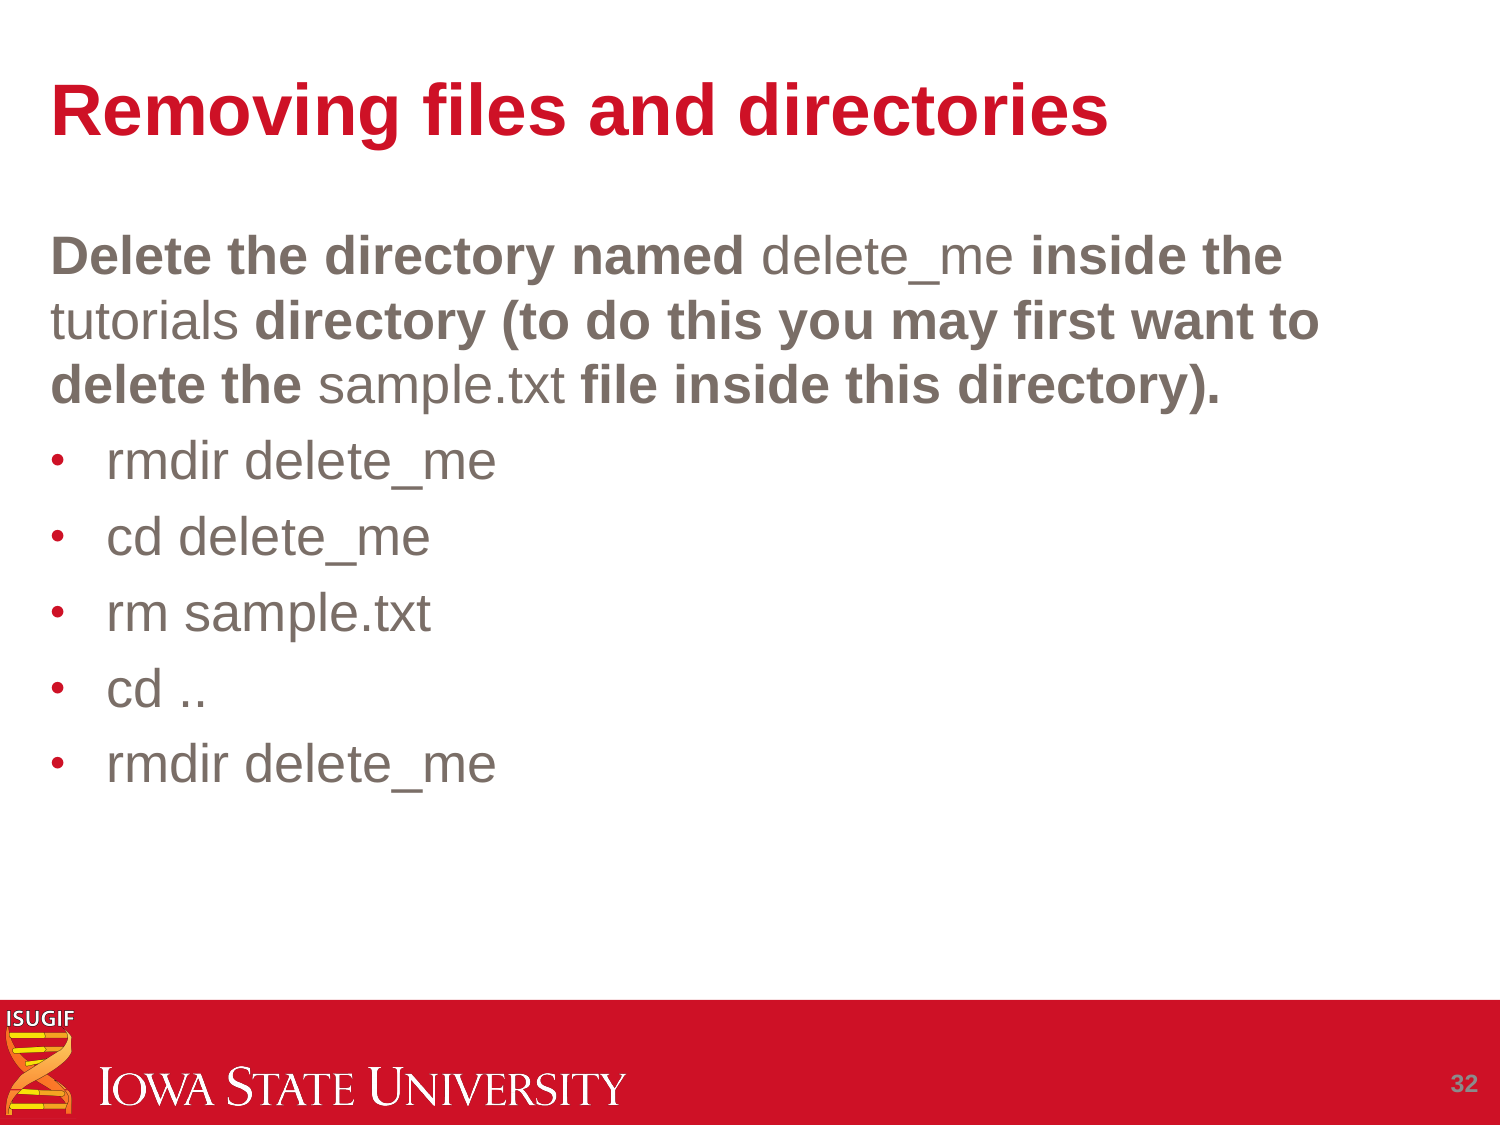

# Removing files and directories
Delete the directory named delete_me inside the tutorials directory (to do this you may first want to delete the sample.txt file inside this directory).
rmdir delete_me
cd delete_me
rm sample.txt
cd ..
rmdir delete_me